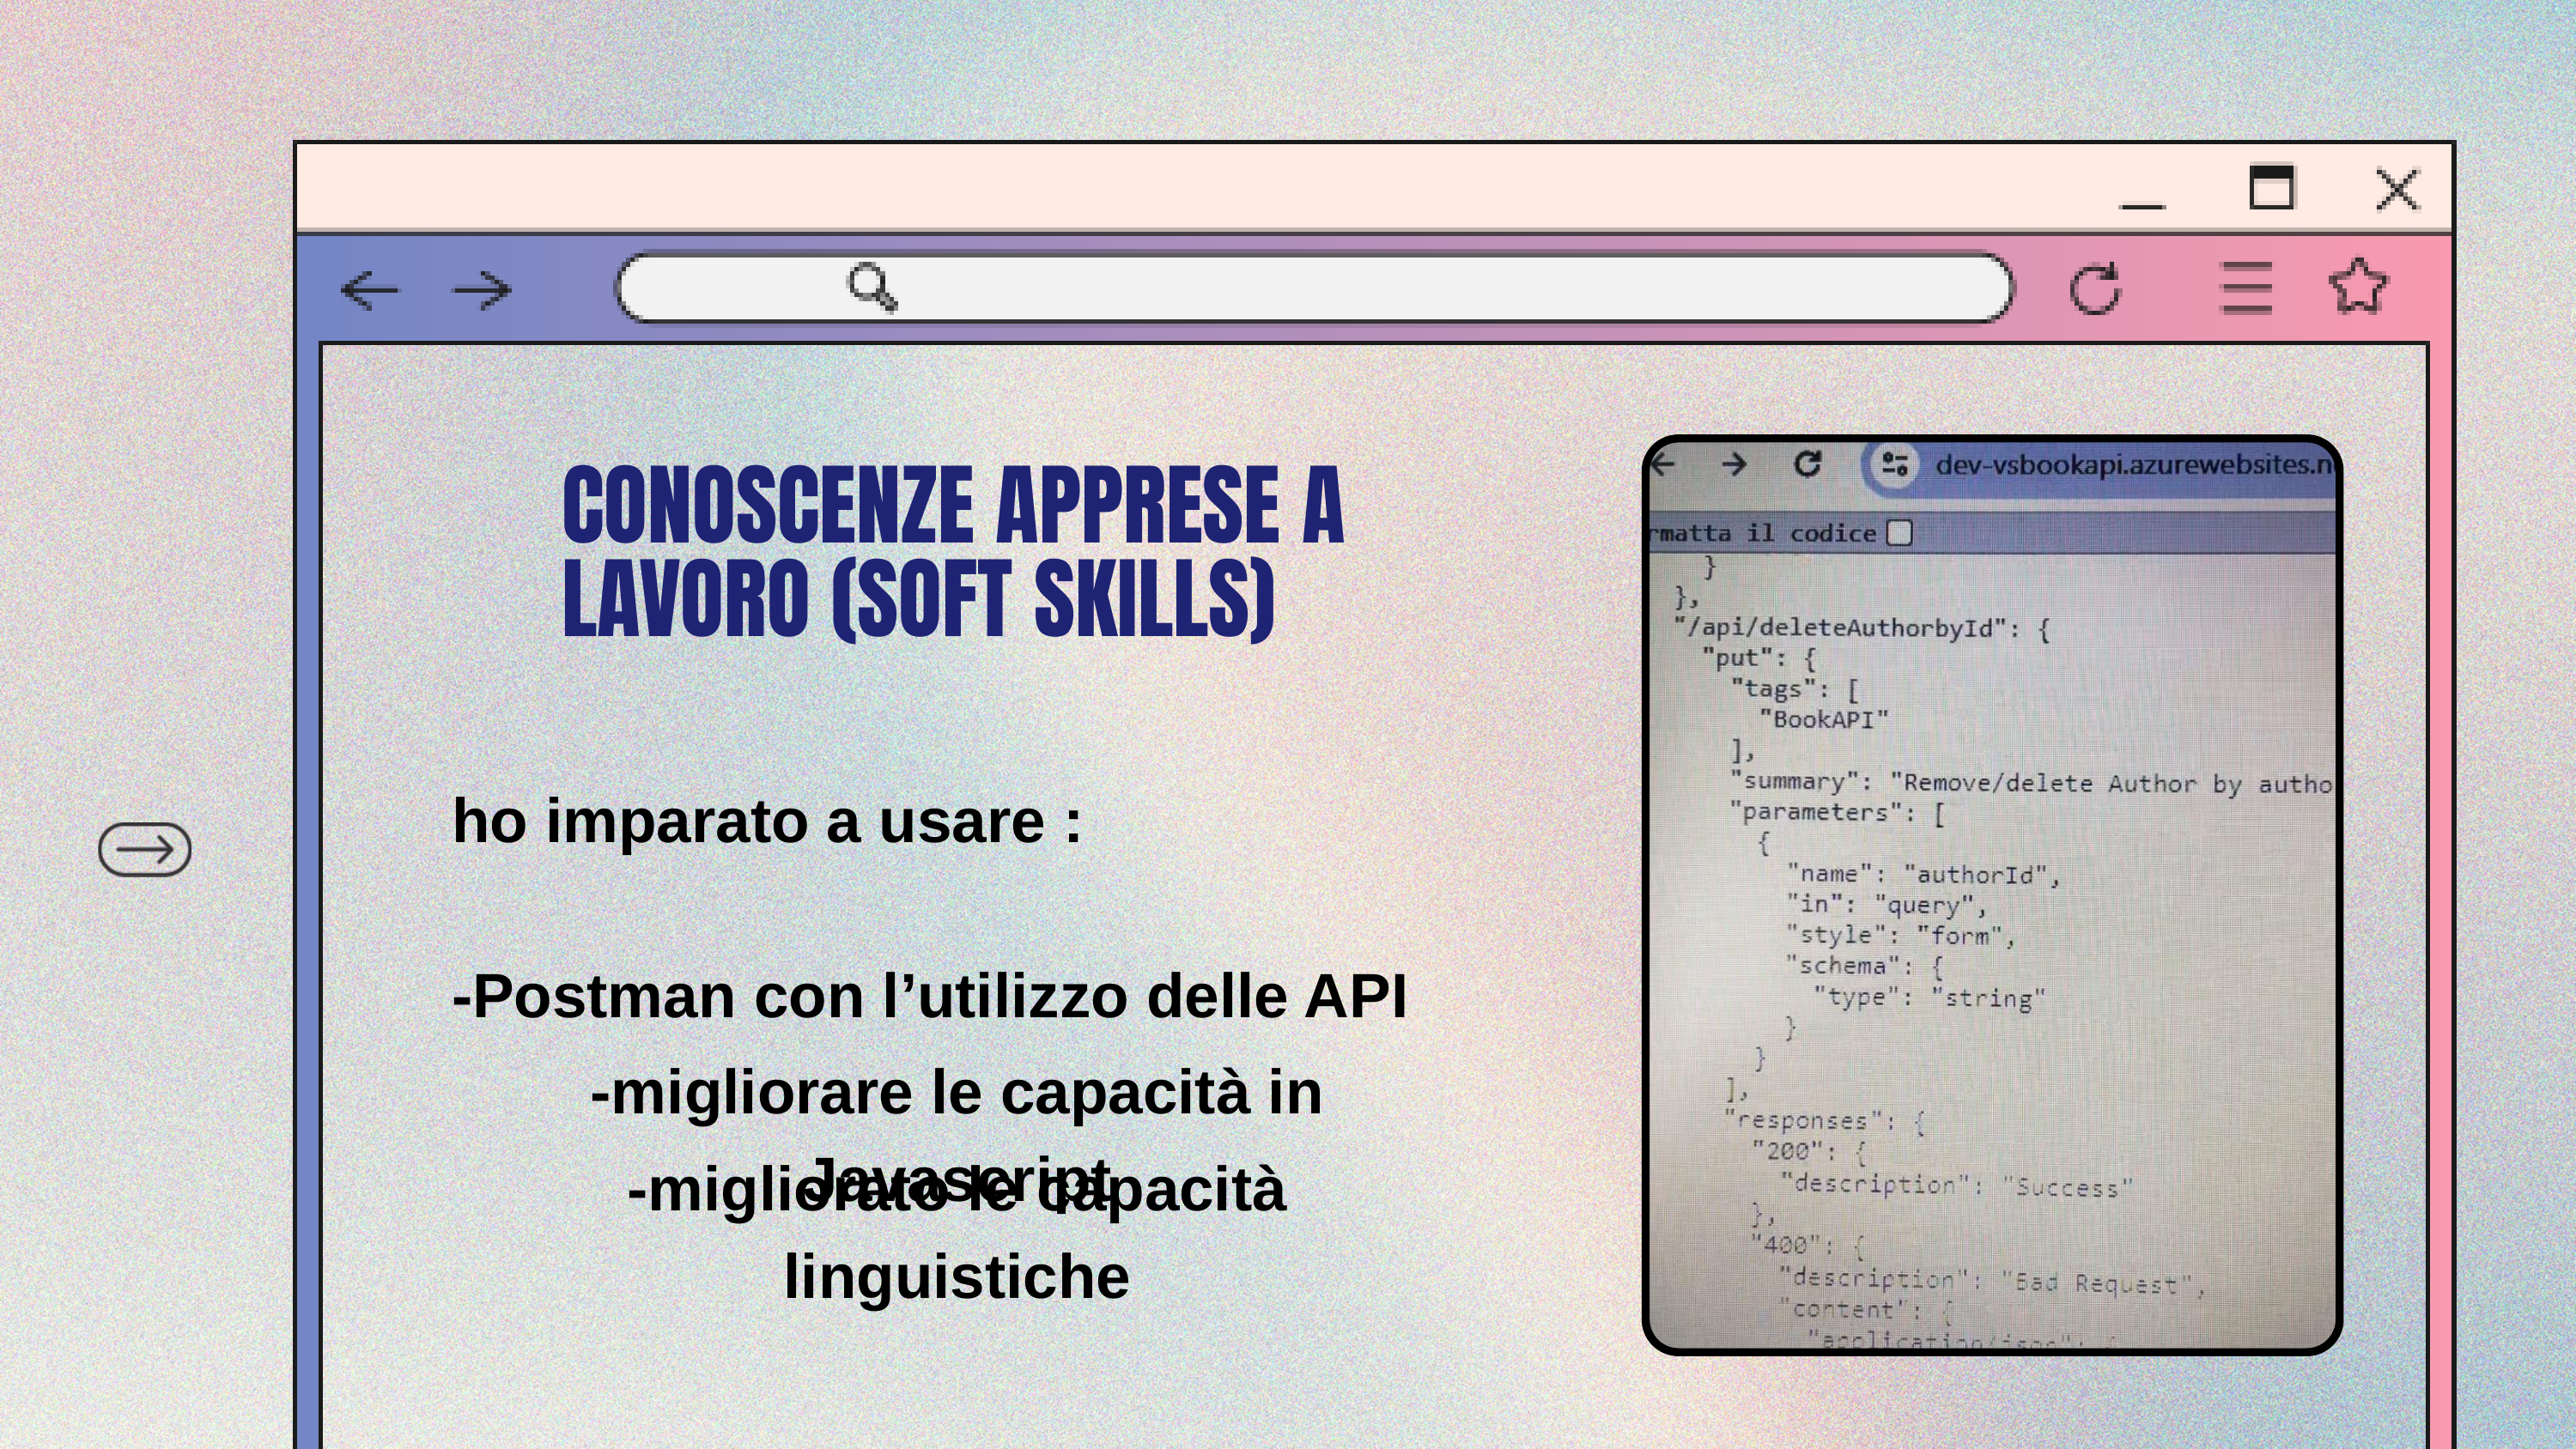

CONOSCENZE APPRESE A LAVORO (SOFT SKILLS)
ho imparato a usare :

-Postman con l’utilizzo delle API

-migliorare le capacità in Javascript
-migliorato le capacità linguistiche